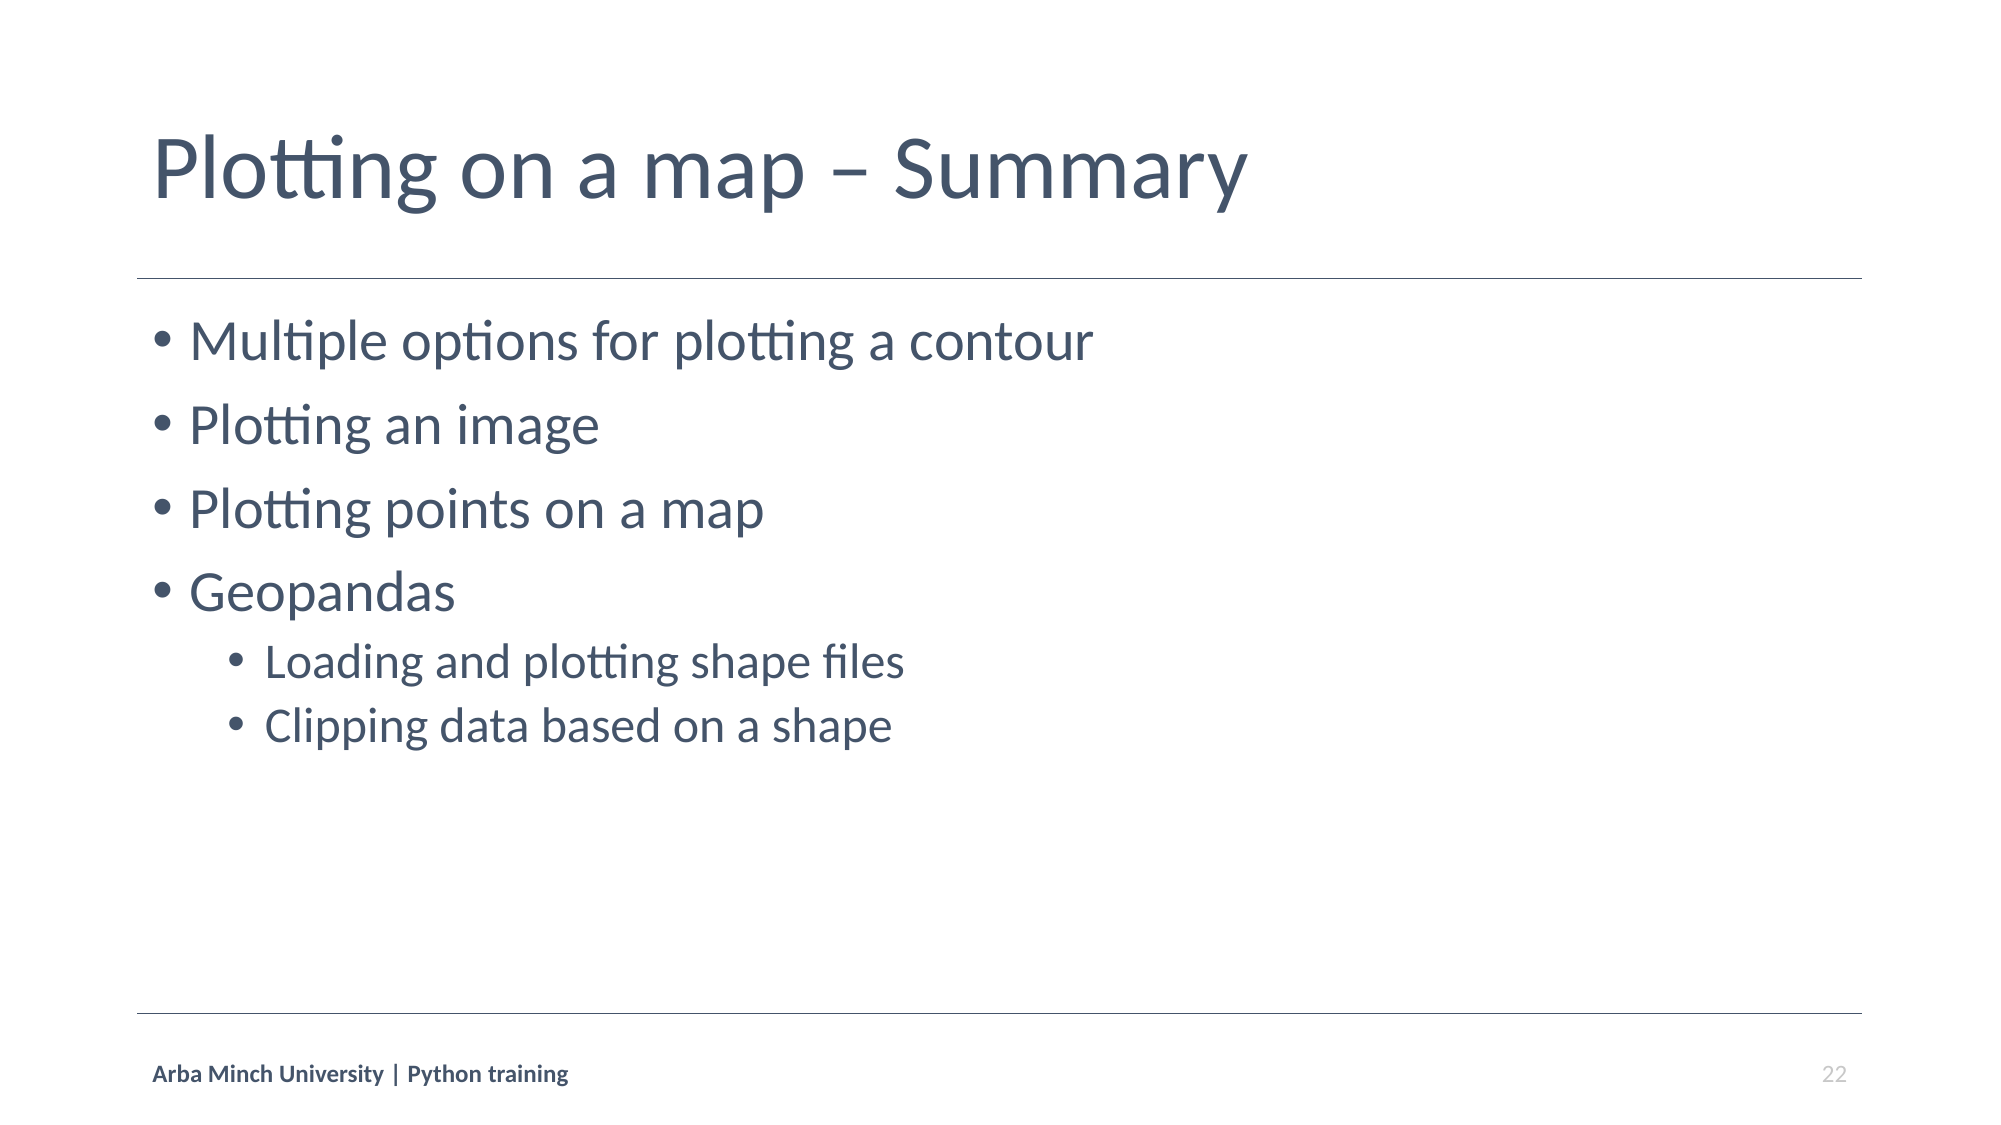

# Plotting on a map – Summary
Multiple options for plotting a contour
Plotting an image
Plotting points on a map
Geopandas
Loading and plotting shape files
Clipping data based on a shape
Arba Minch University | Python training
22